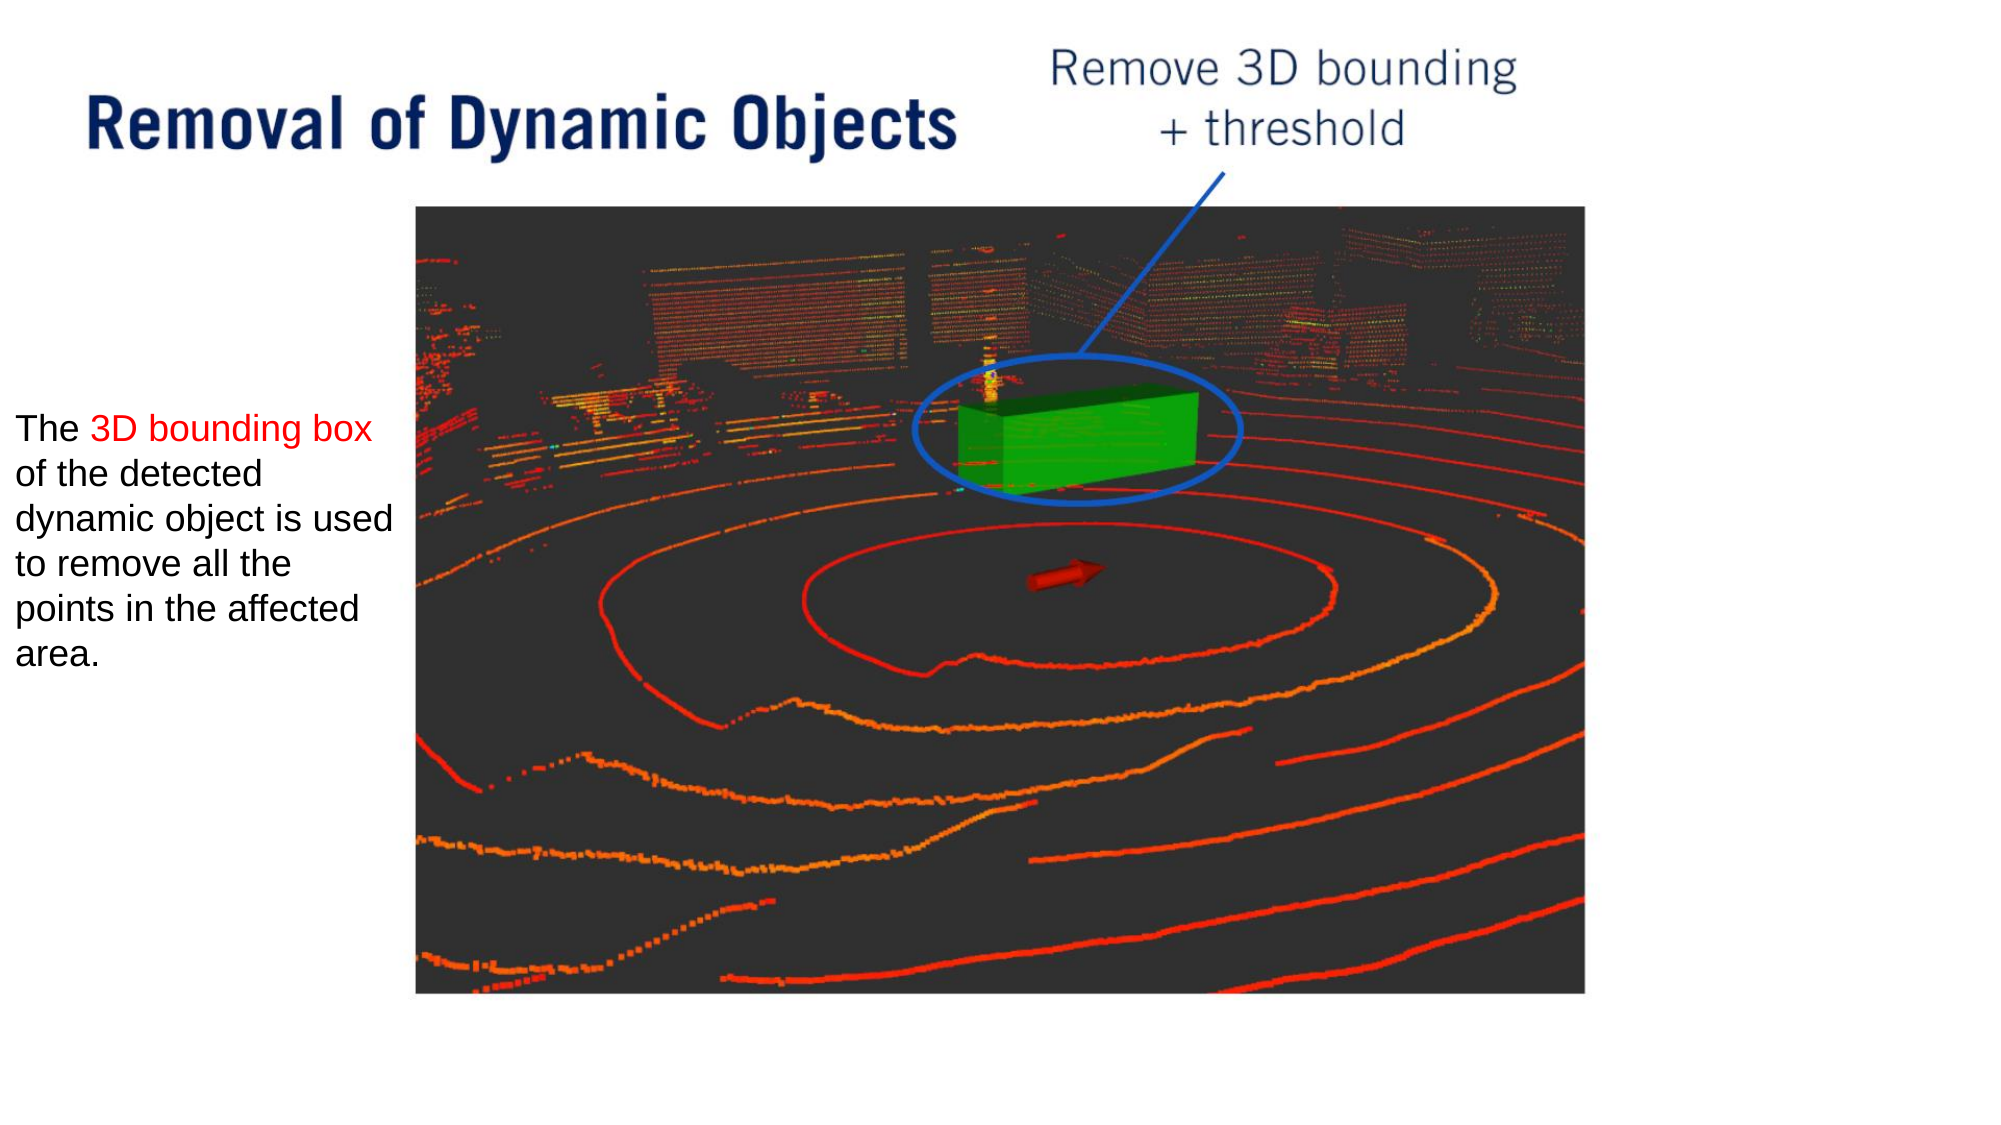

The 3D bounding box of the detected dynamic object is used to remove all the points in the affected area.